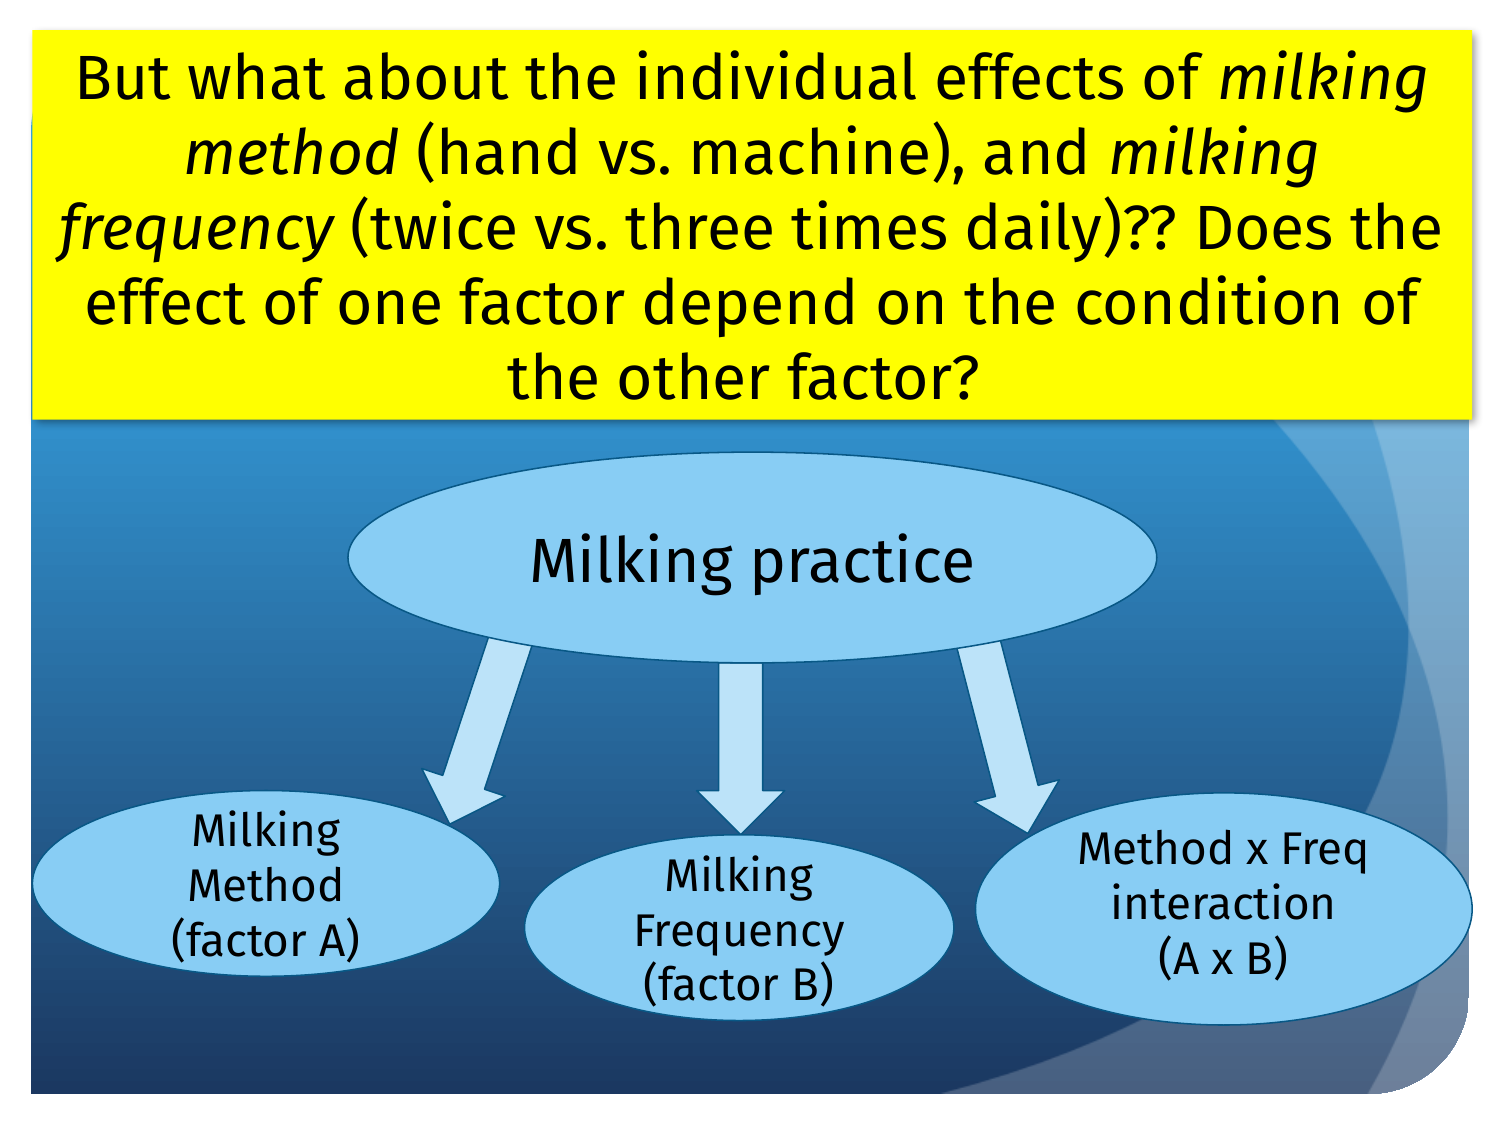

But what about the individual effects of milking method (hand vs. machine), and milking frequency (twice vs. three times daily)?? Does the effect of one factor depend on the condition of the other factor?
Milking practice

Milking Method (factor A)
Method x Freq interaction
(A x B)
Milking Frequency
(factor B)